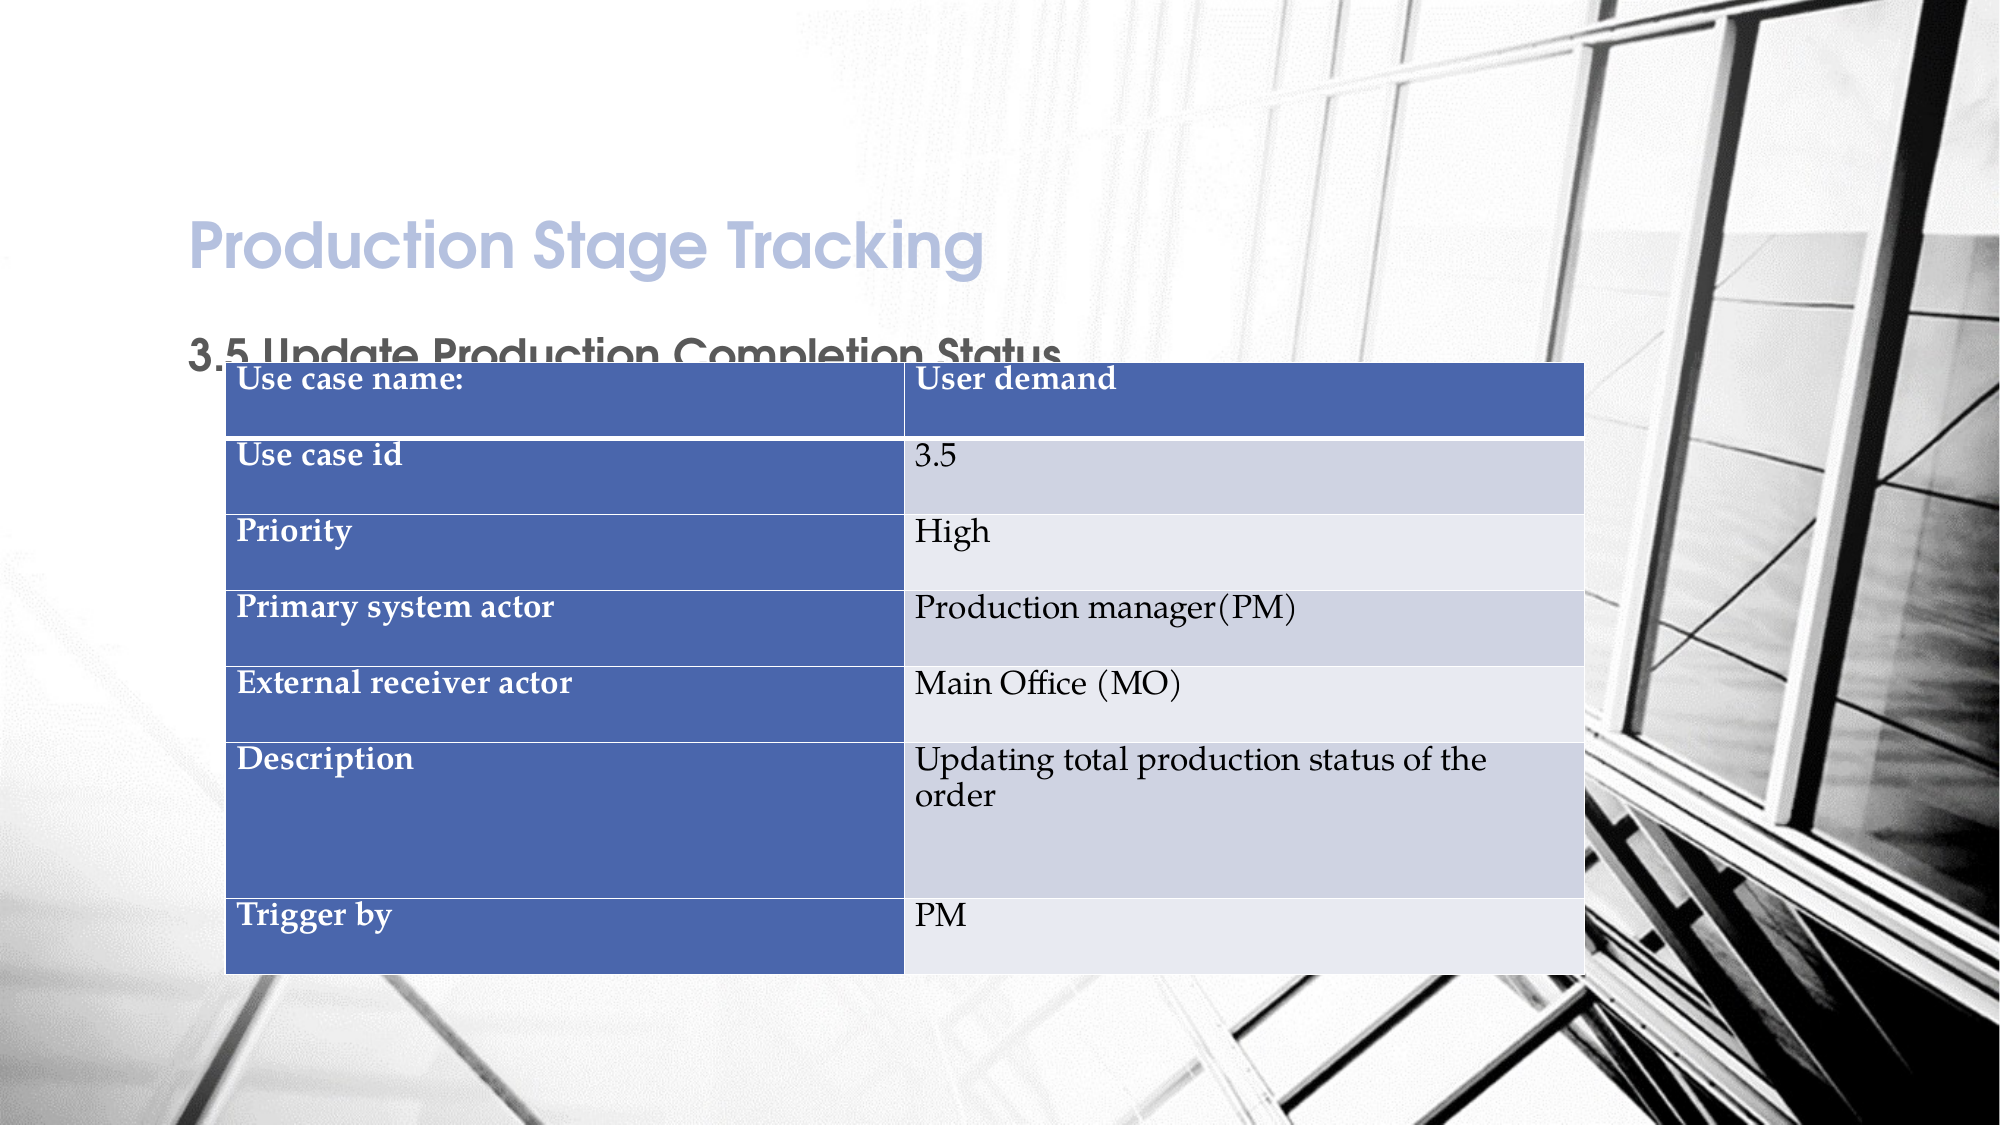

Production Stage Tracking
3.5 Update Production Completion Status

| Use case name: | User demand |
| --- | --- |
| Use case id | 3.5 |
| Priority | High |
| Primary system actor | Production manager(PM) |
| External receiver actor | Main Office (MO) |
| Description | Updating total production status of the order |
| Trigger by | PM |